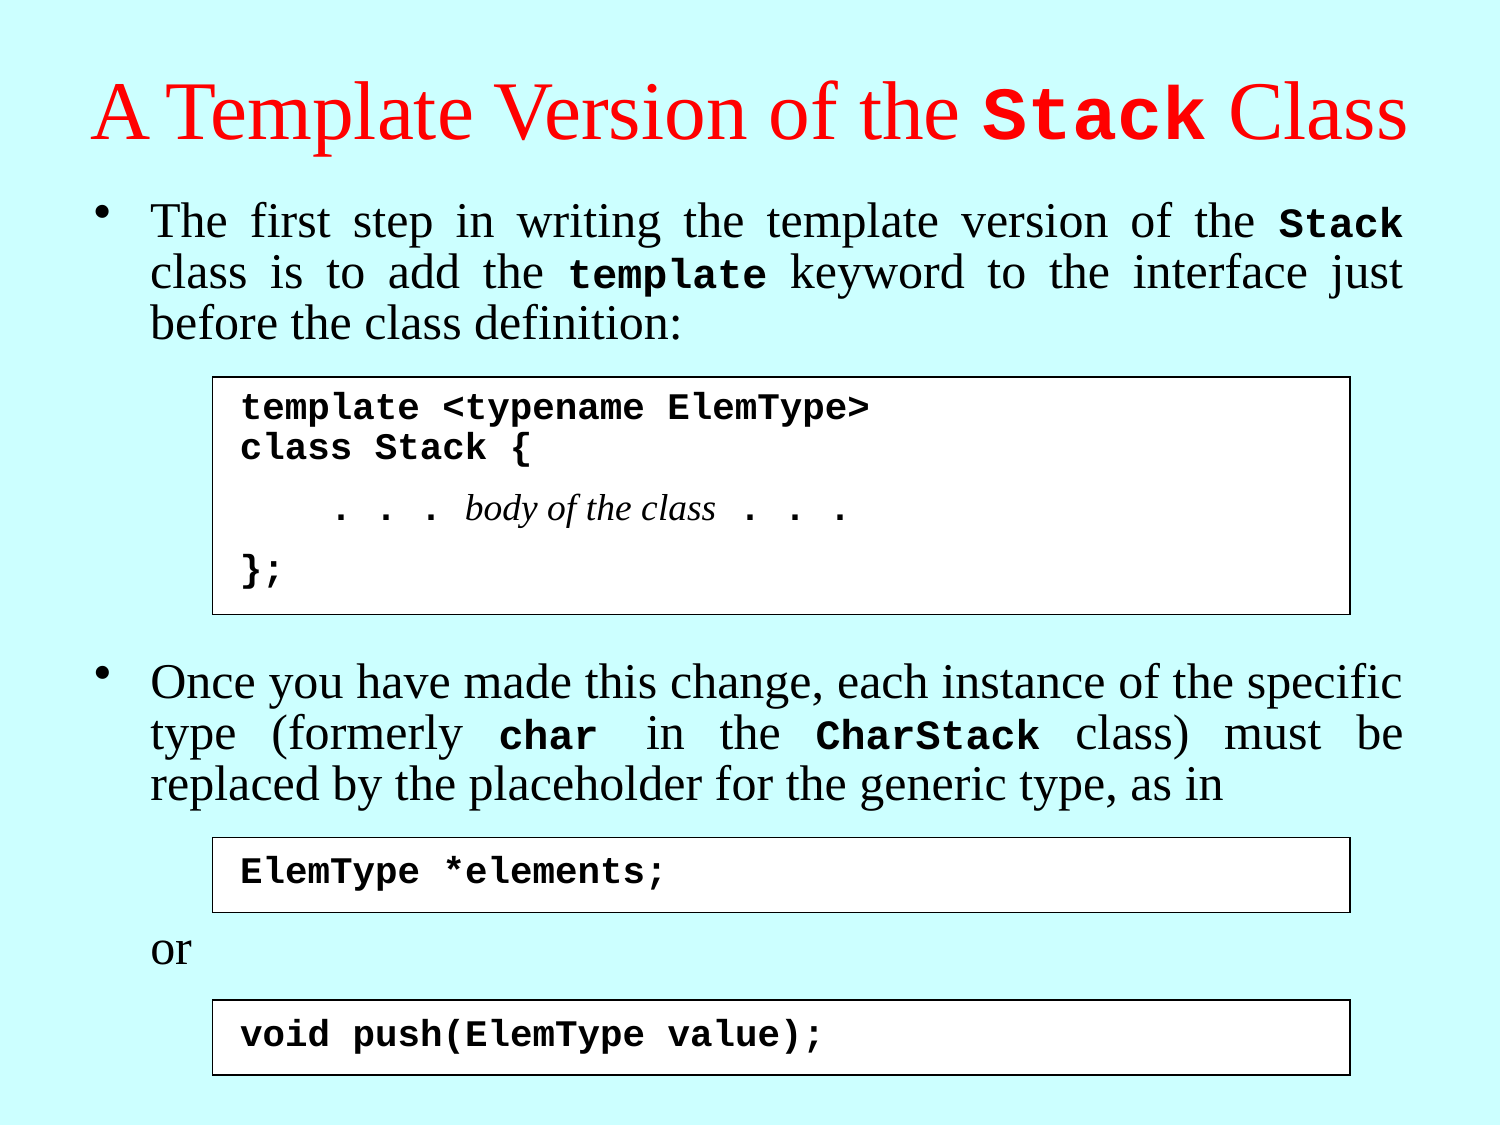

# A Template Version of the Stack Class
The first step in writing the template version of the Stack class is to add the template keyword to the interface just before the class definition:

template <typename ElemType>
class Stack {

    . . . body of the class . . .

};
Once you have made this change, each instance of the specific type (formerly char in the CharStack class) must be replaced by the placeholder for the generic type, as in

ElemType *elements;
	or

void push(ElemType value);